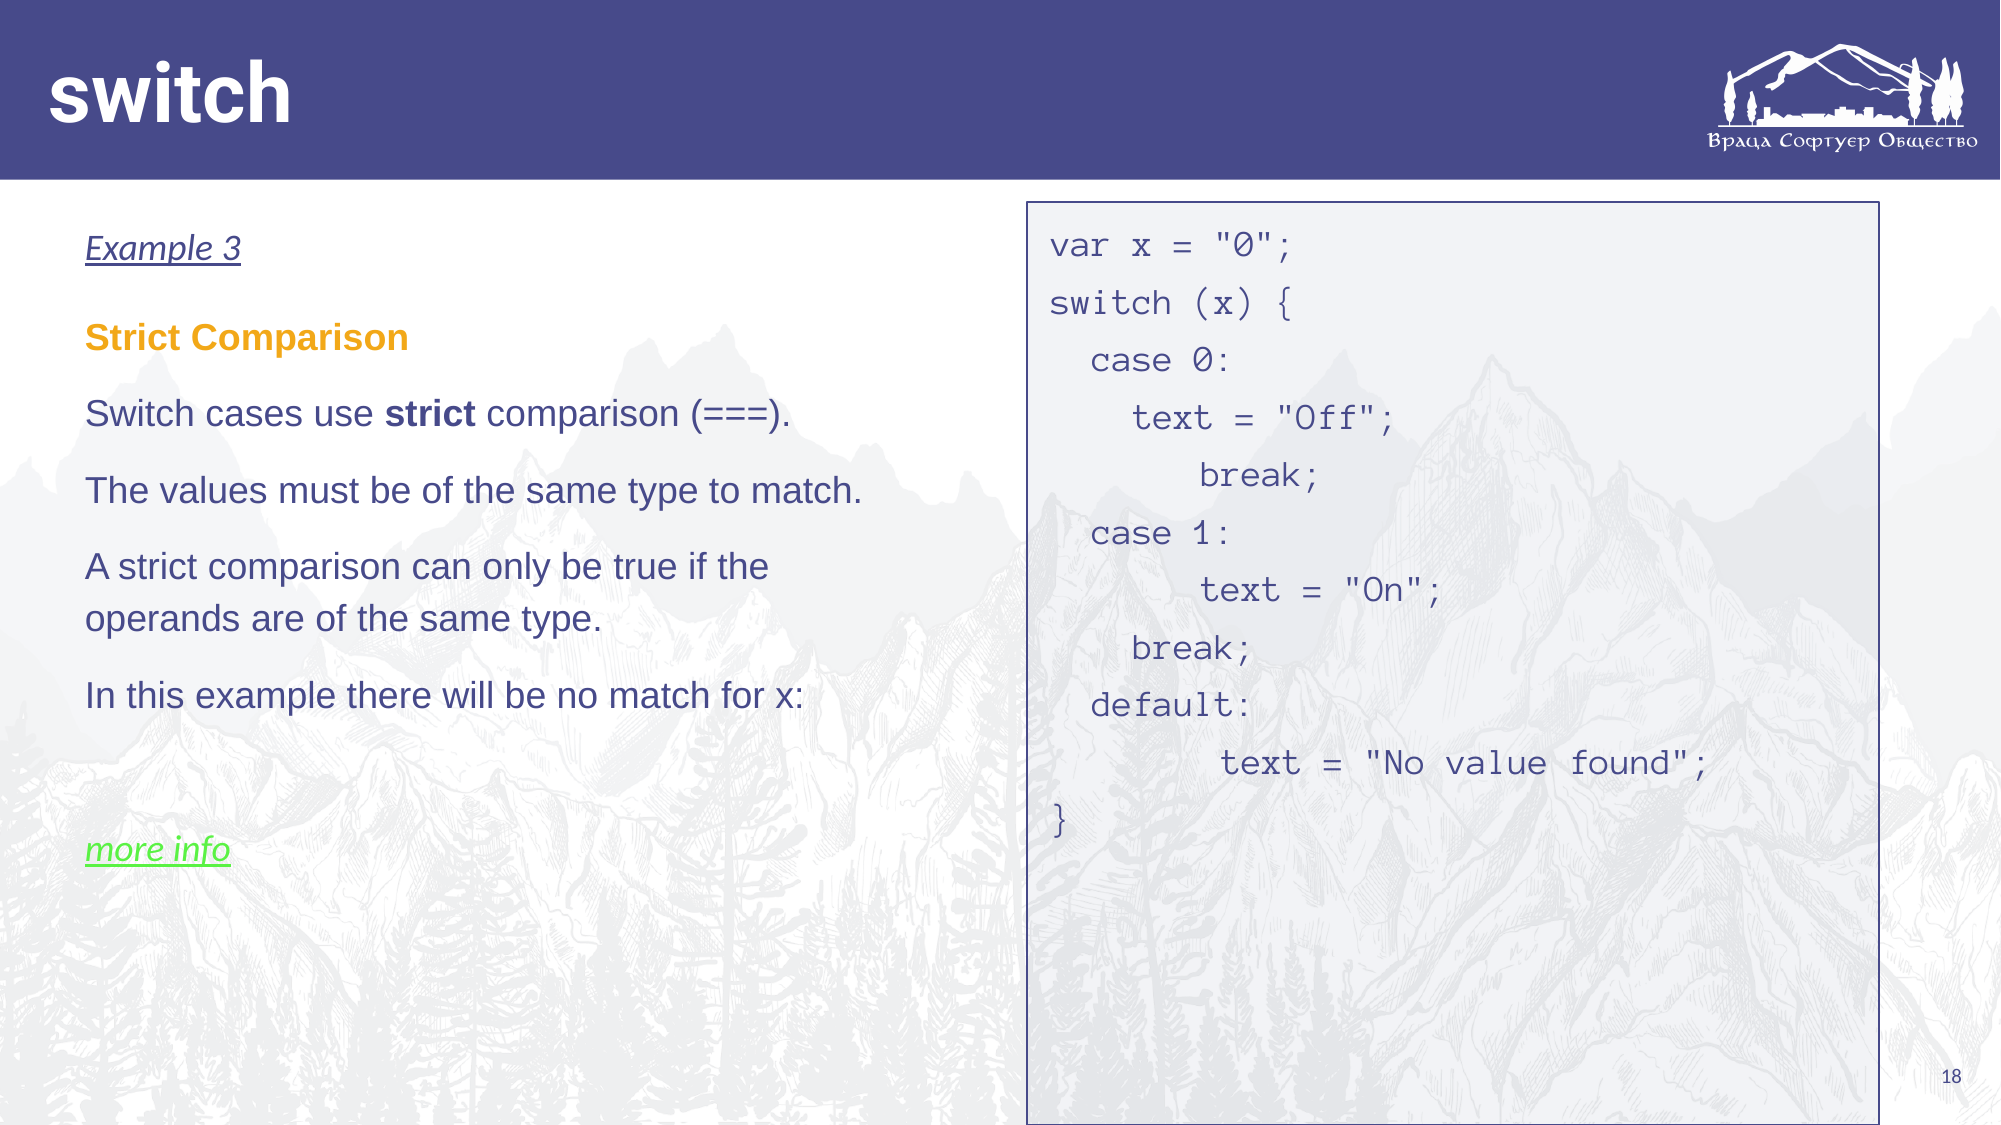

# switch
Example 3
Strict Comparison
Switch cases use strict comparison (===).
The values must be of the same type to match.
A strict comparison can only be true if the operands are of the same type.
In this example there will be no match for x:

more info

var x = "0";
switch (x) {
  case 0:
    text = "Off";
	break;
  case 1:
	text = "On";
    break;
  default:
	 text = "No value found";
}

18